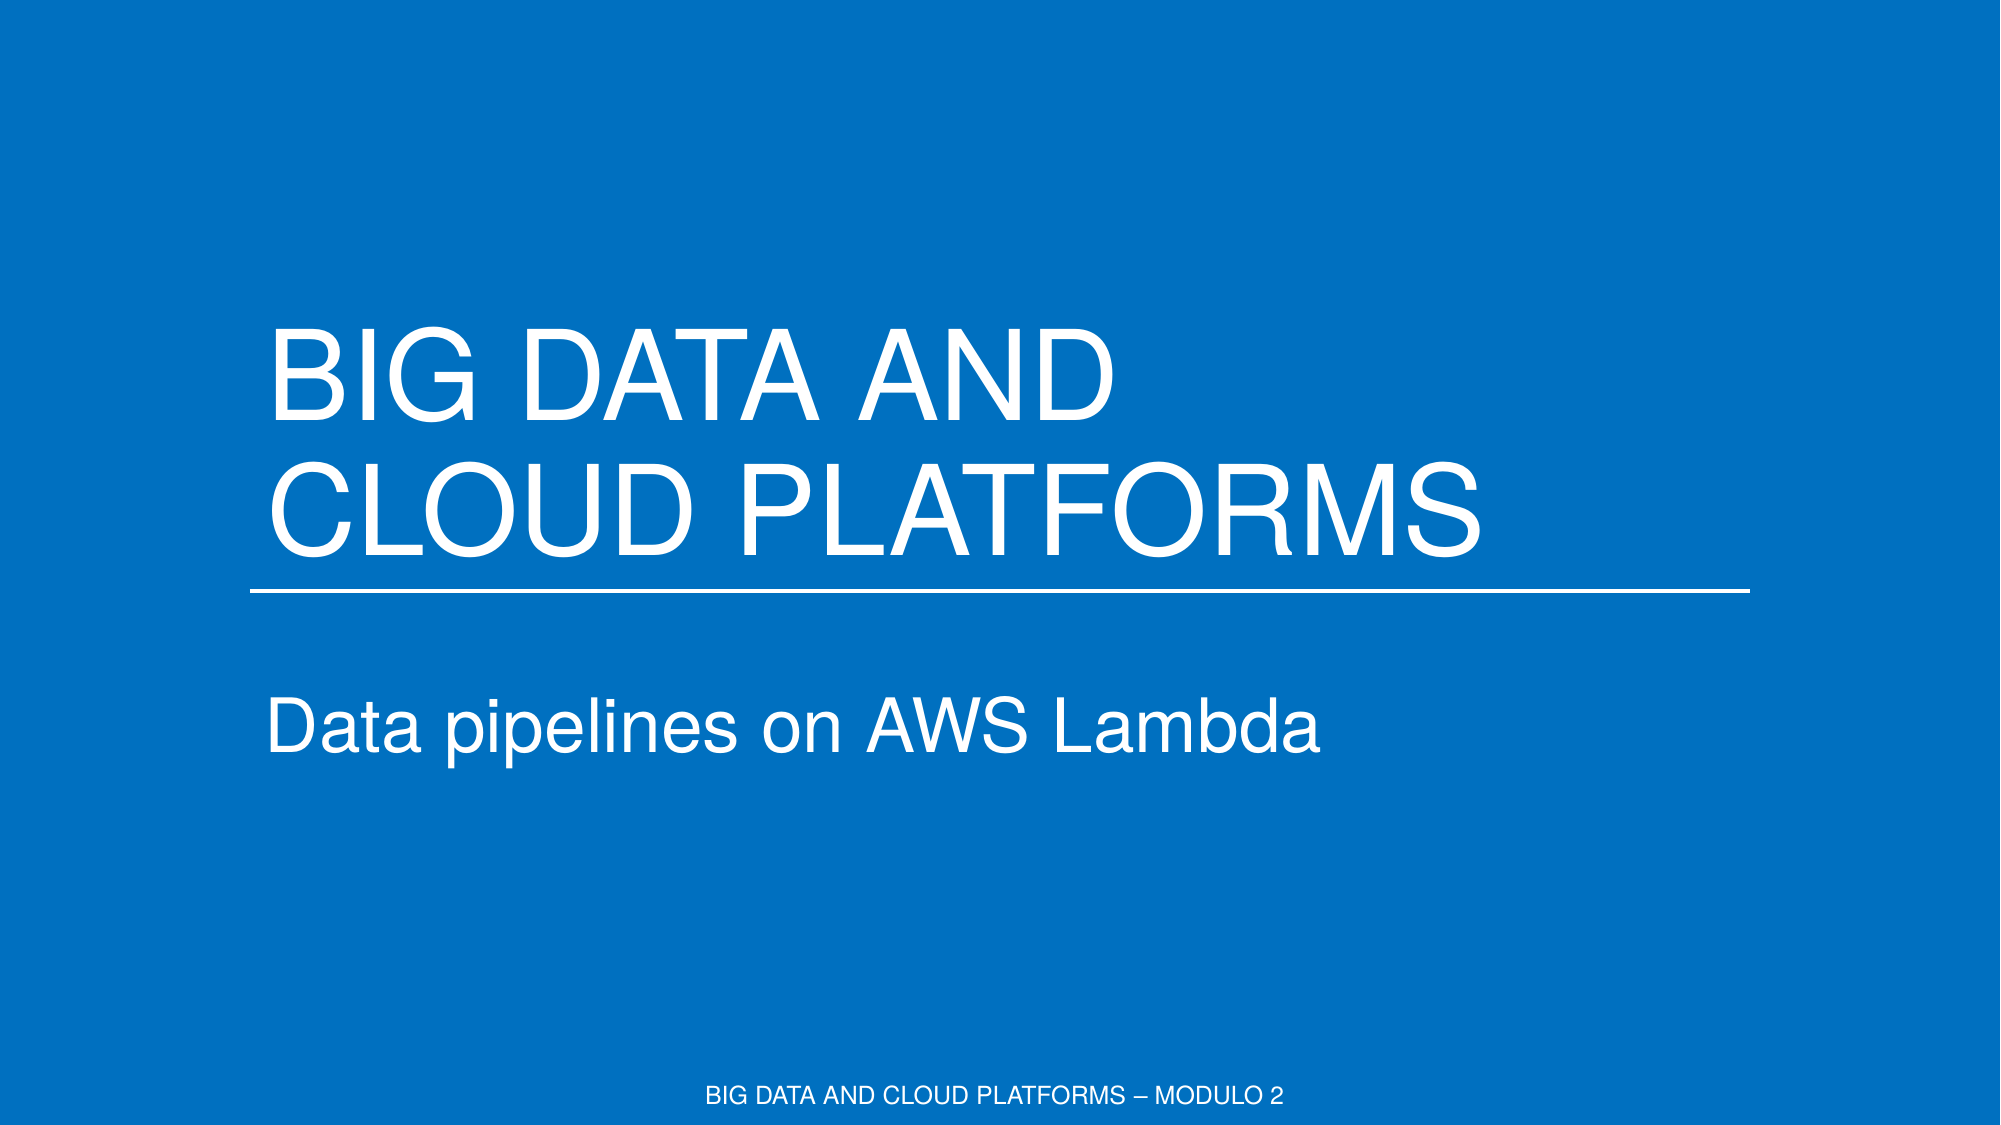

# BIG DATA AND CLOUD PLATFORMS
Data pipelines on AWS Lambda